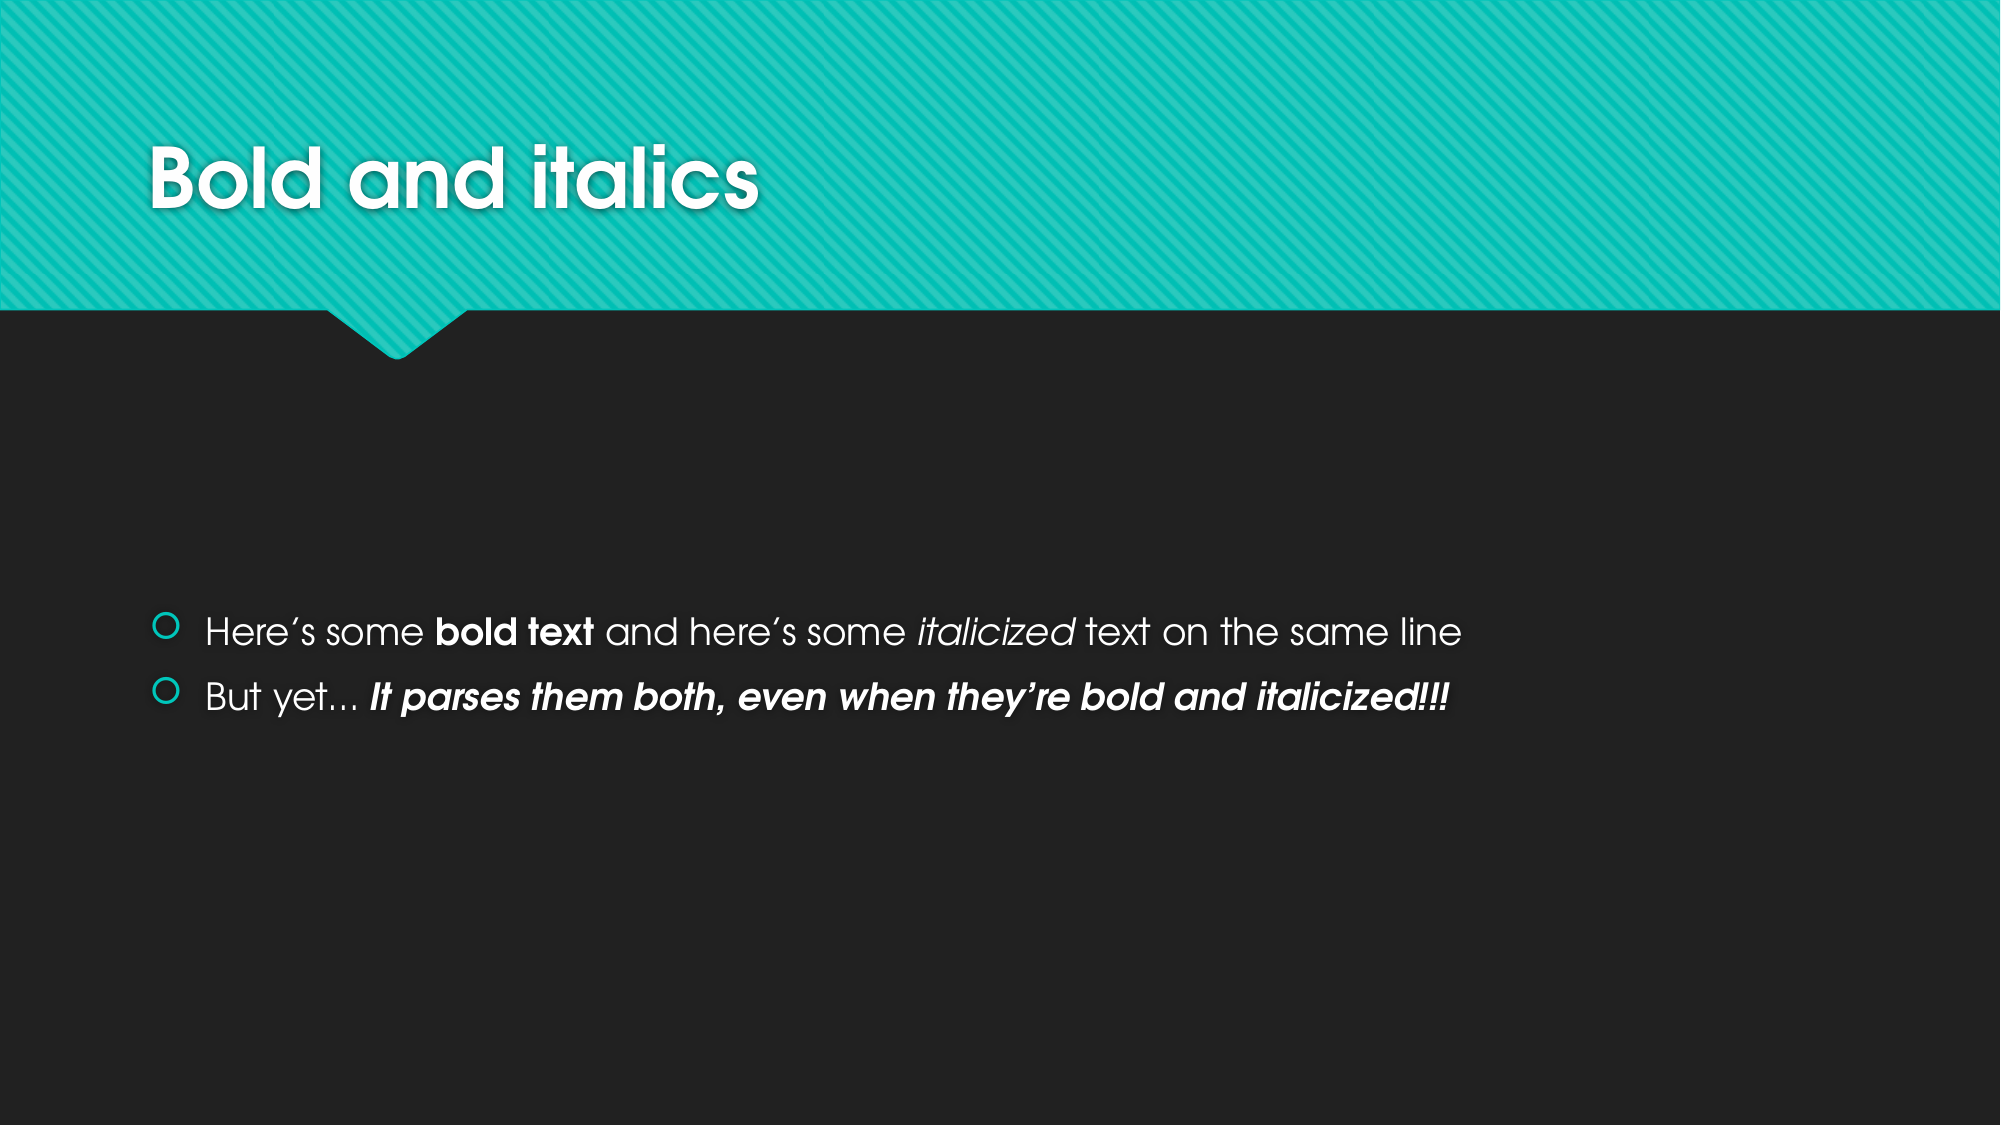

# Bold and italics
Here’s some bold text and here’s some italicized text on the same line
But yet… It parses them both, even when they’re bold and italicized!!!